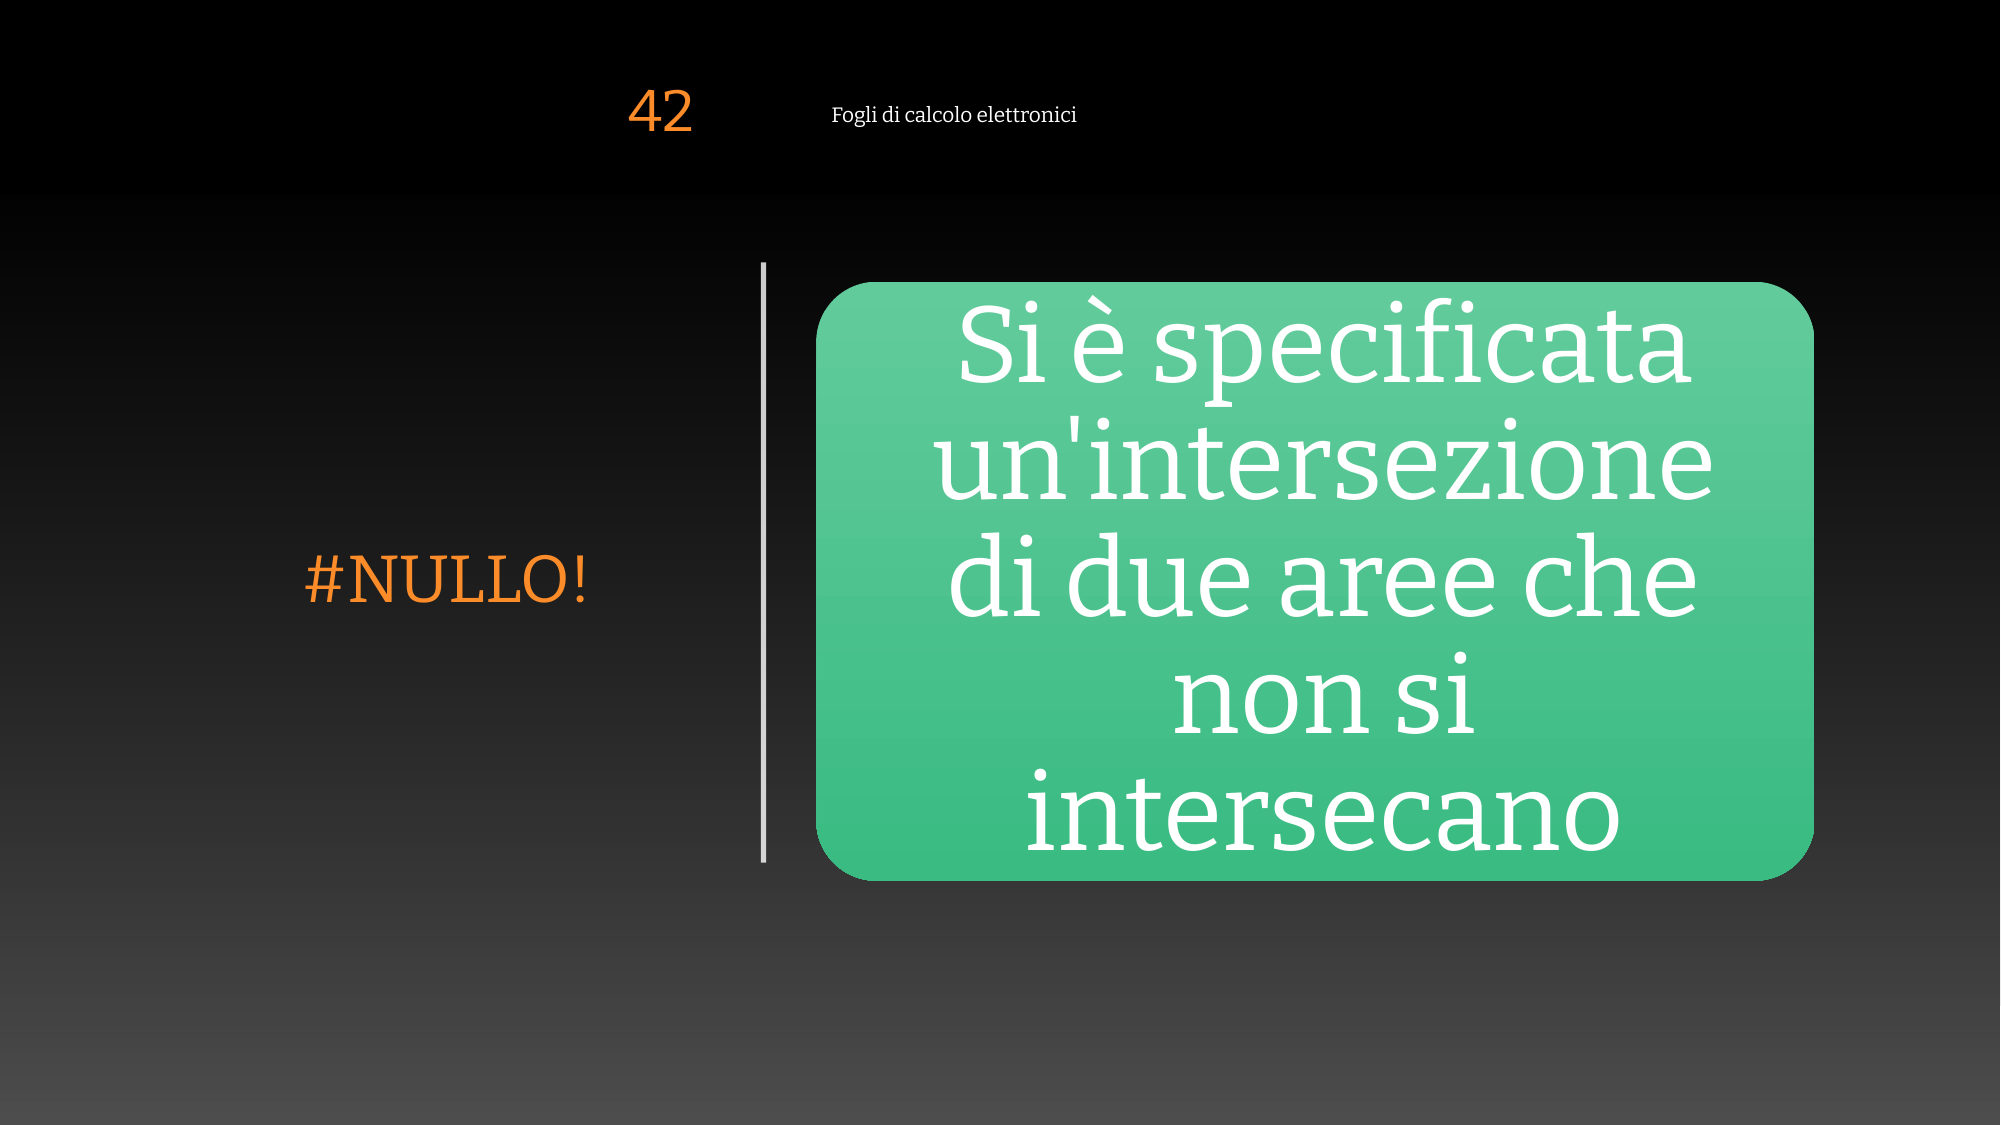

42
Fogli di calcolo elettronici

# #NULLO!
Si è specificata un'intersezione di due aree che non si intersecano